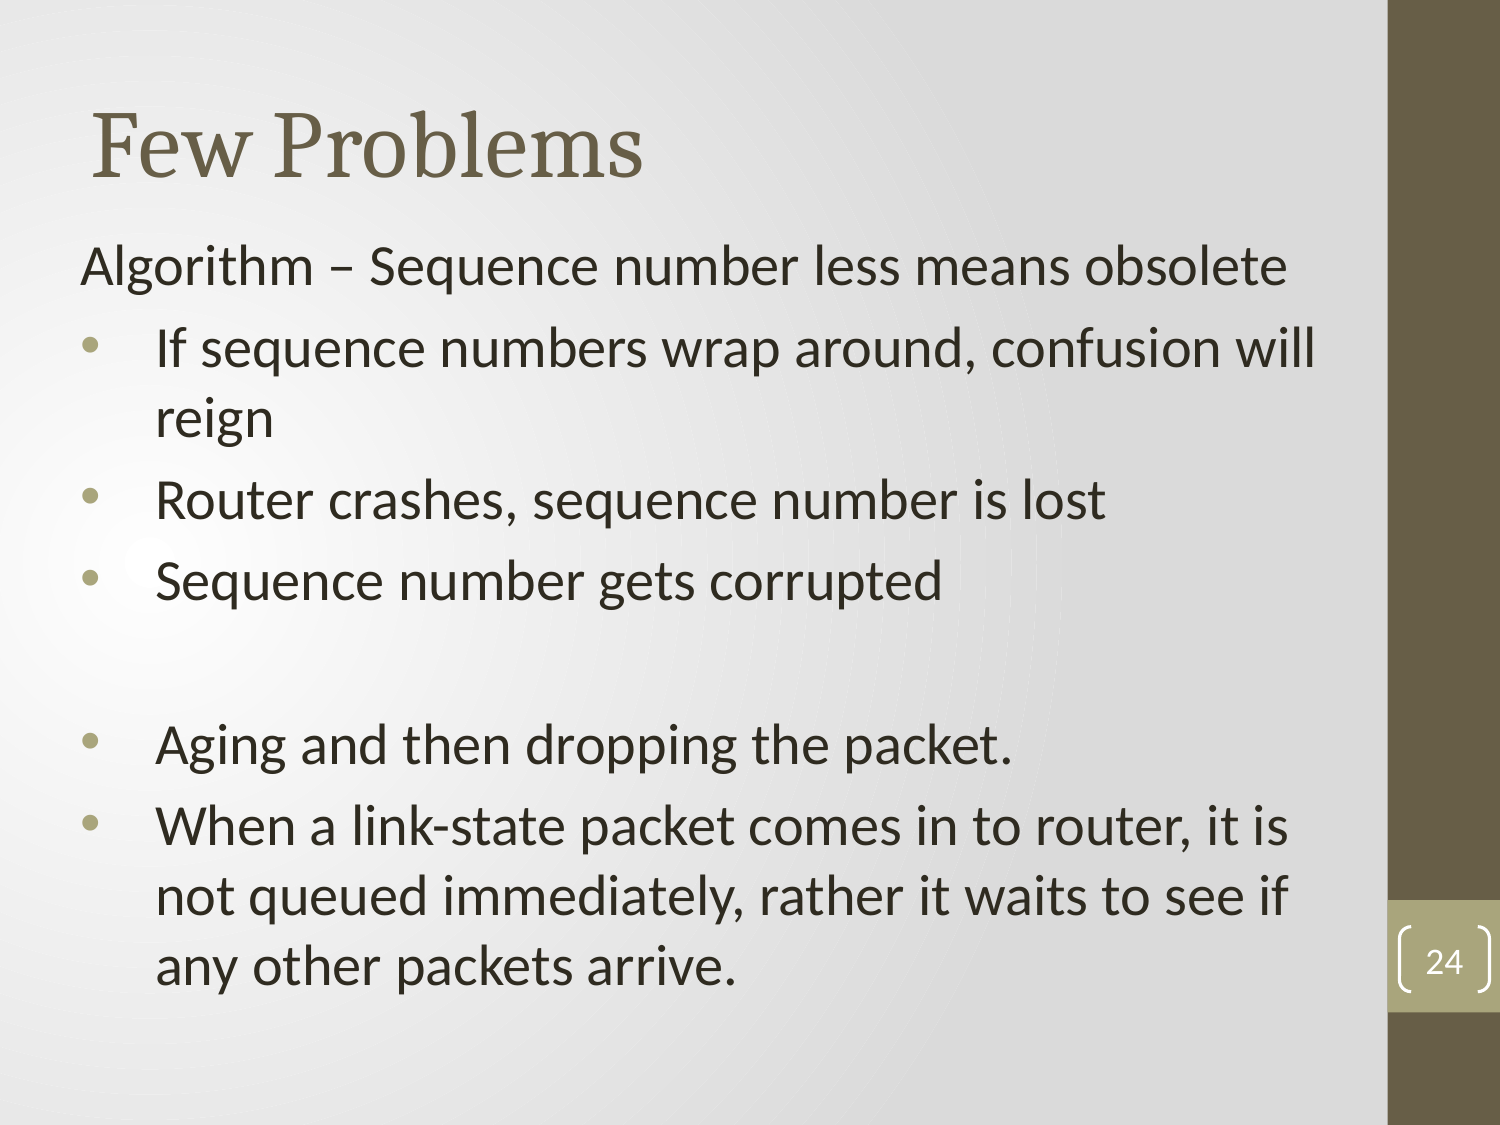

# Few Problems
Algorithm – Sequence number less means obsolete
If sequence numbers wrap around, confusion will reign
Router crashes, sequence number is lost
Sequence number gets corrupted

Aging and then dropping the packet.
When a link-state packet comes in to router, it is not queued immediately, rather it waits to see if any other packets arrive.
24